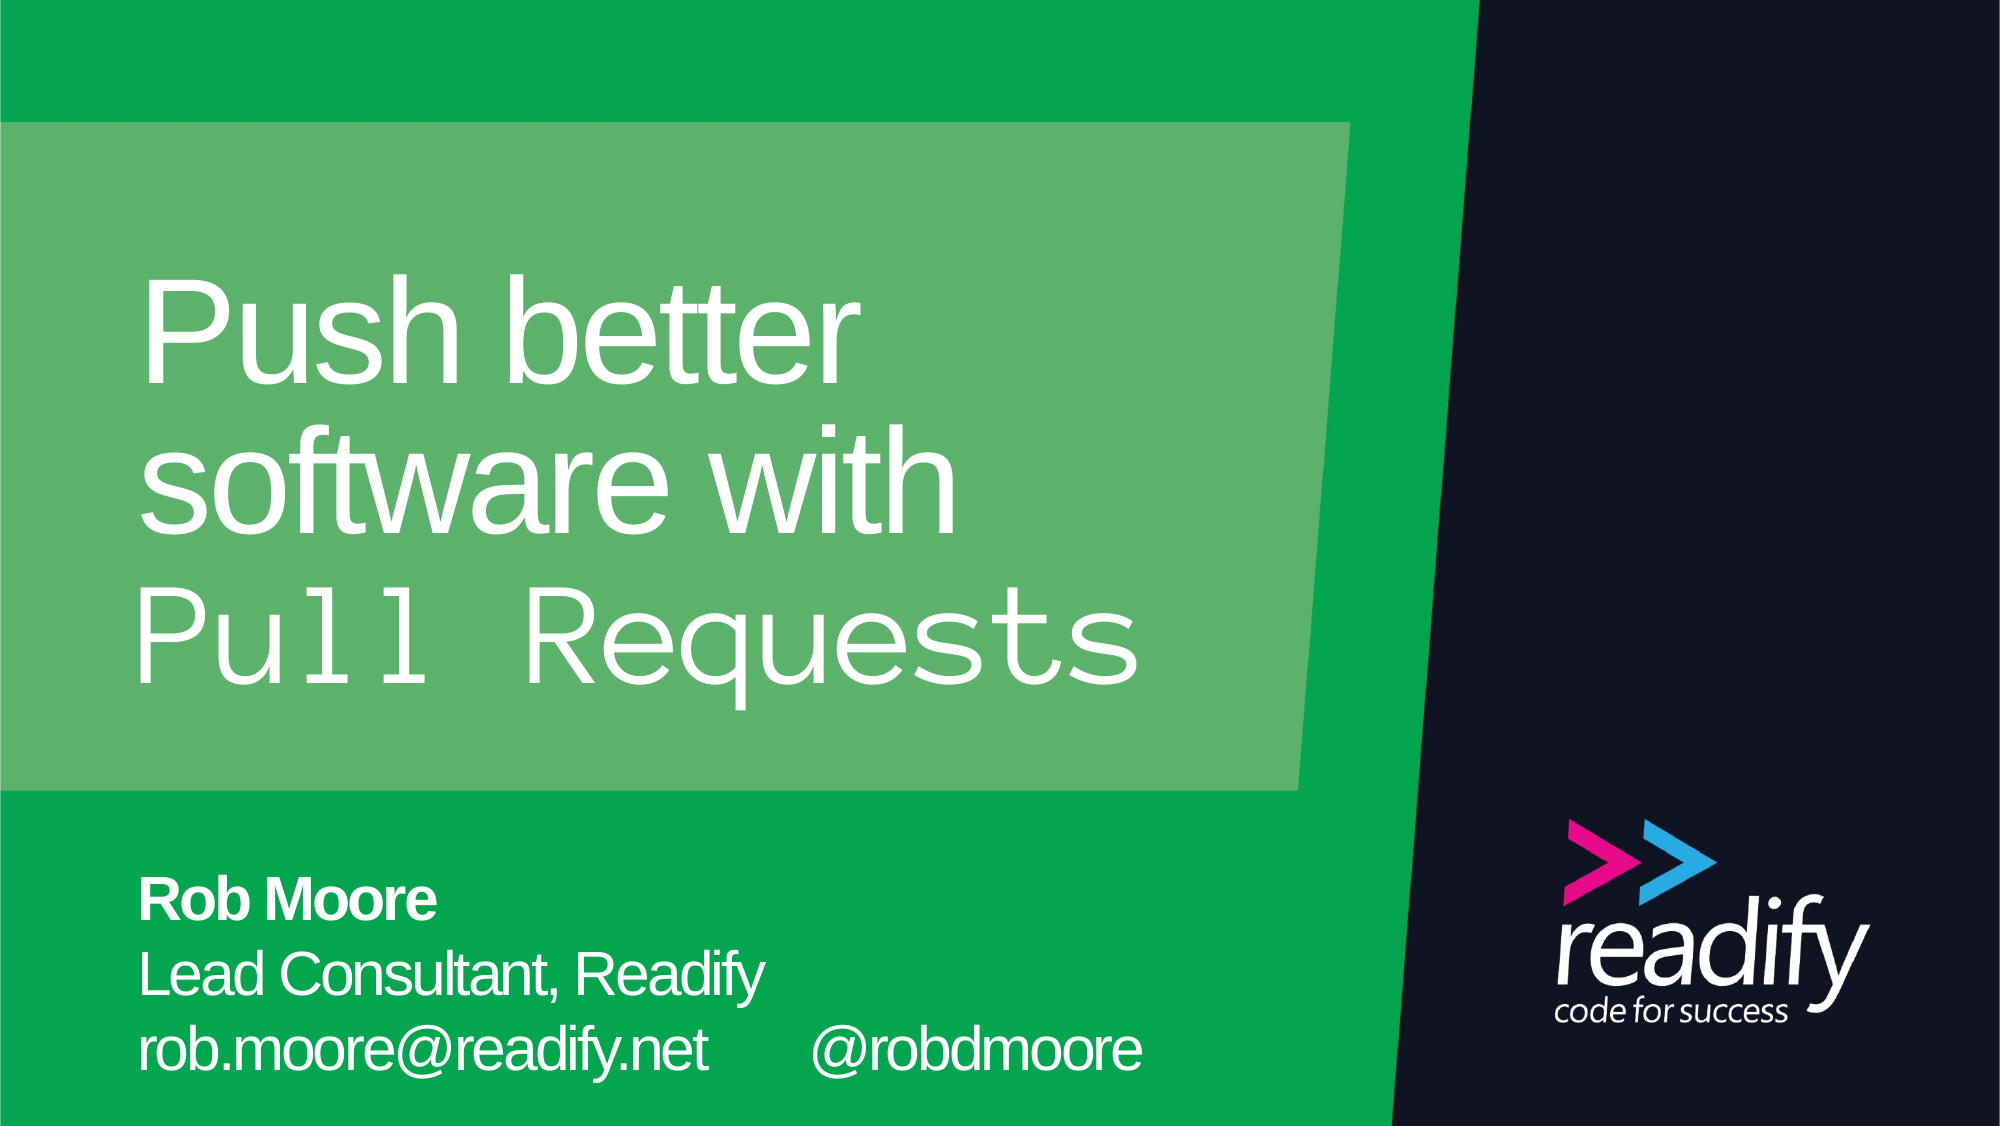

# Push better software with Pull Requests
Rob Moore
Lead Consultant, Readify
rob.moore@readify.net	     @robdmoore